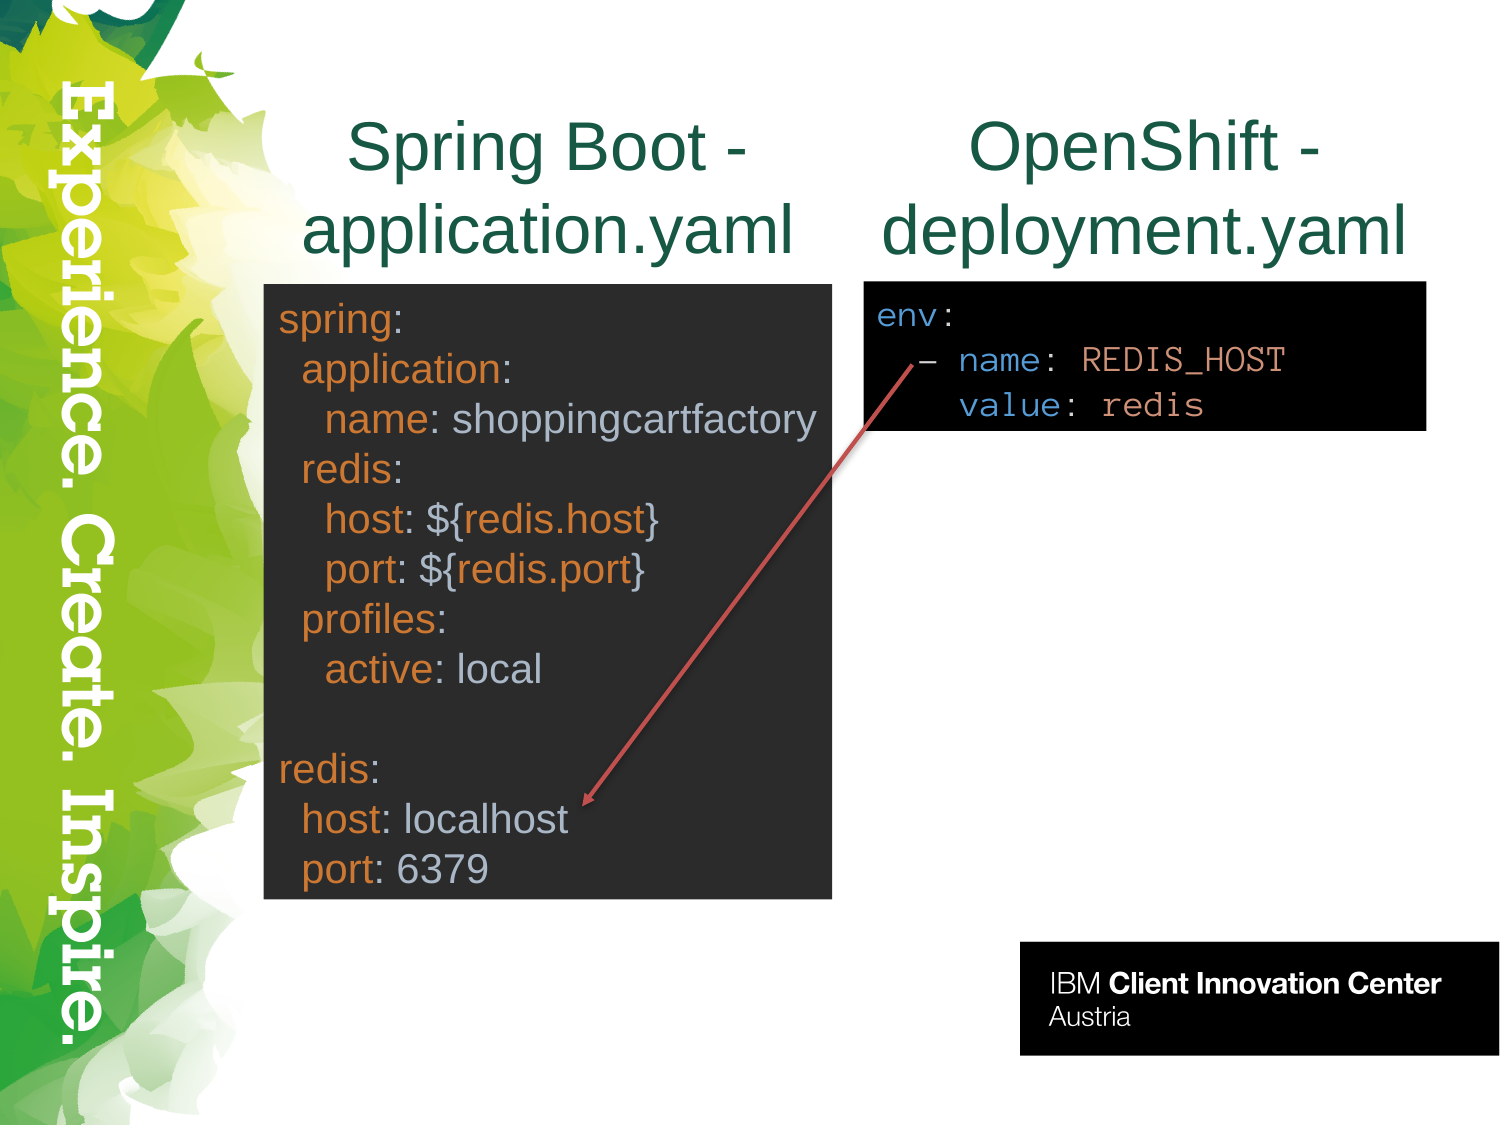

# Spring Boot - application.yaml
OpenShift -
deployment.yaml
spring:
  application:
    name: shoppingcartfactory
  redis:
    host: ${redis.host}
    port: ${redis.port}
  profiles:
    active: local
redis:
  host: localhost
  port: 6379
env:
  - name: REDIS_HOST
    value: redis